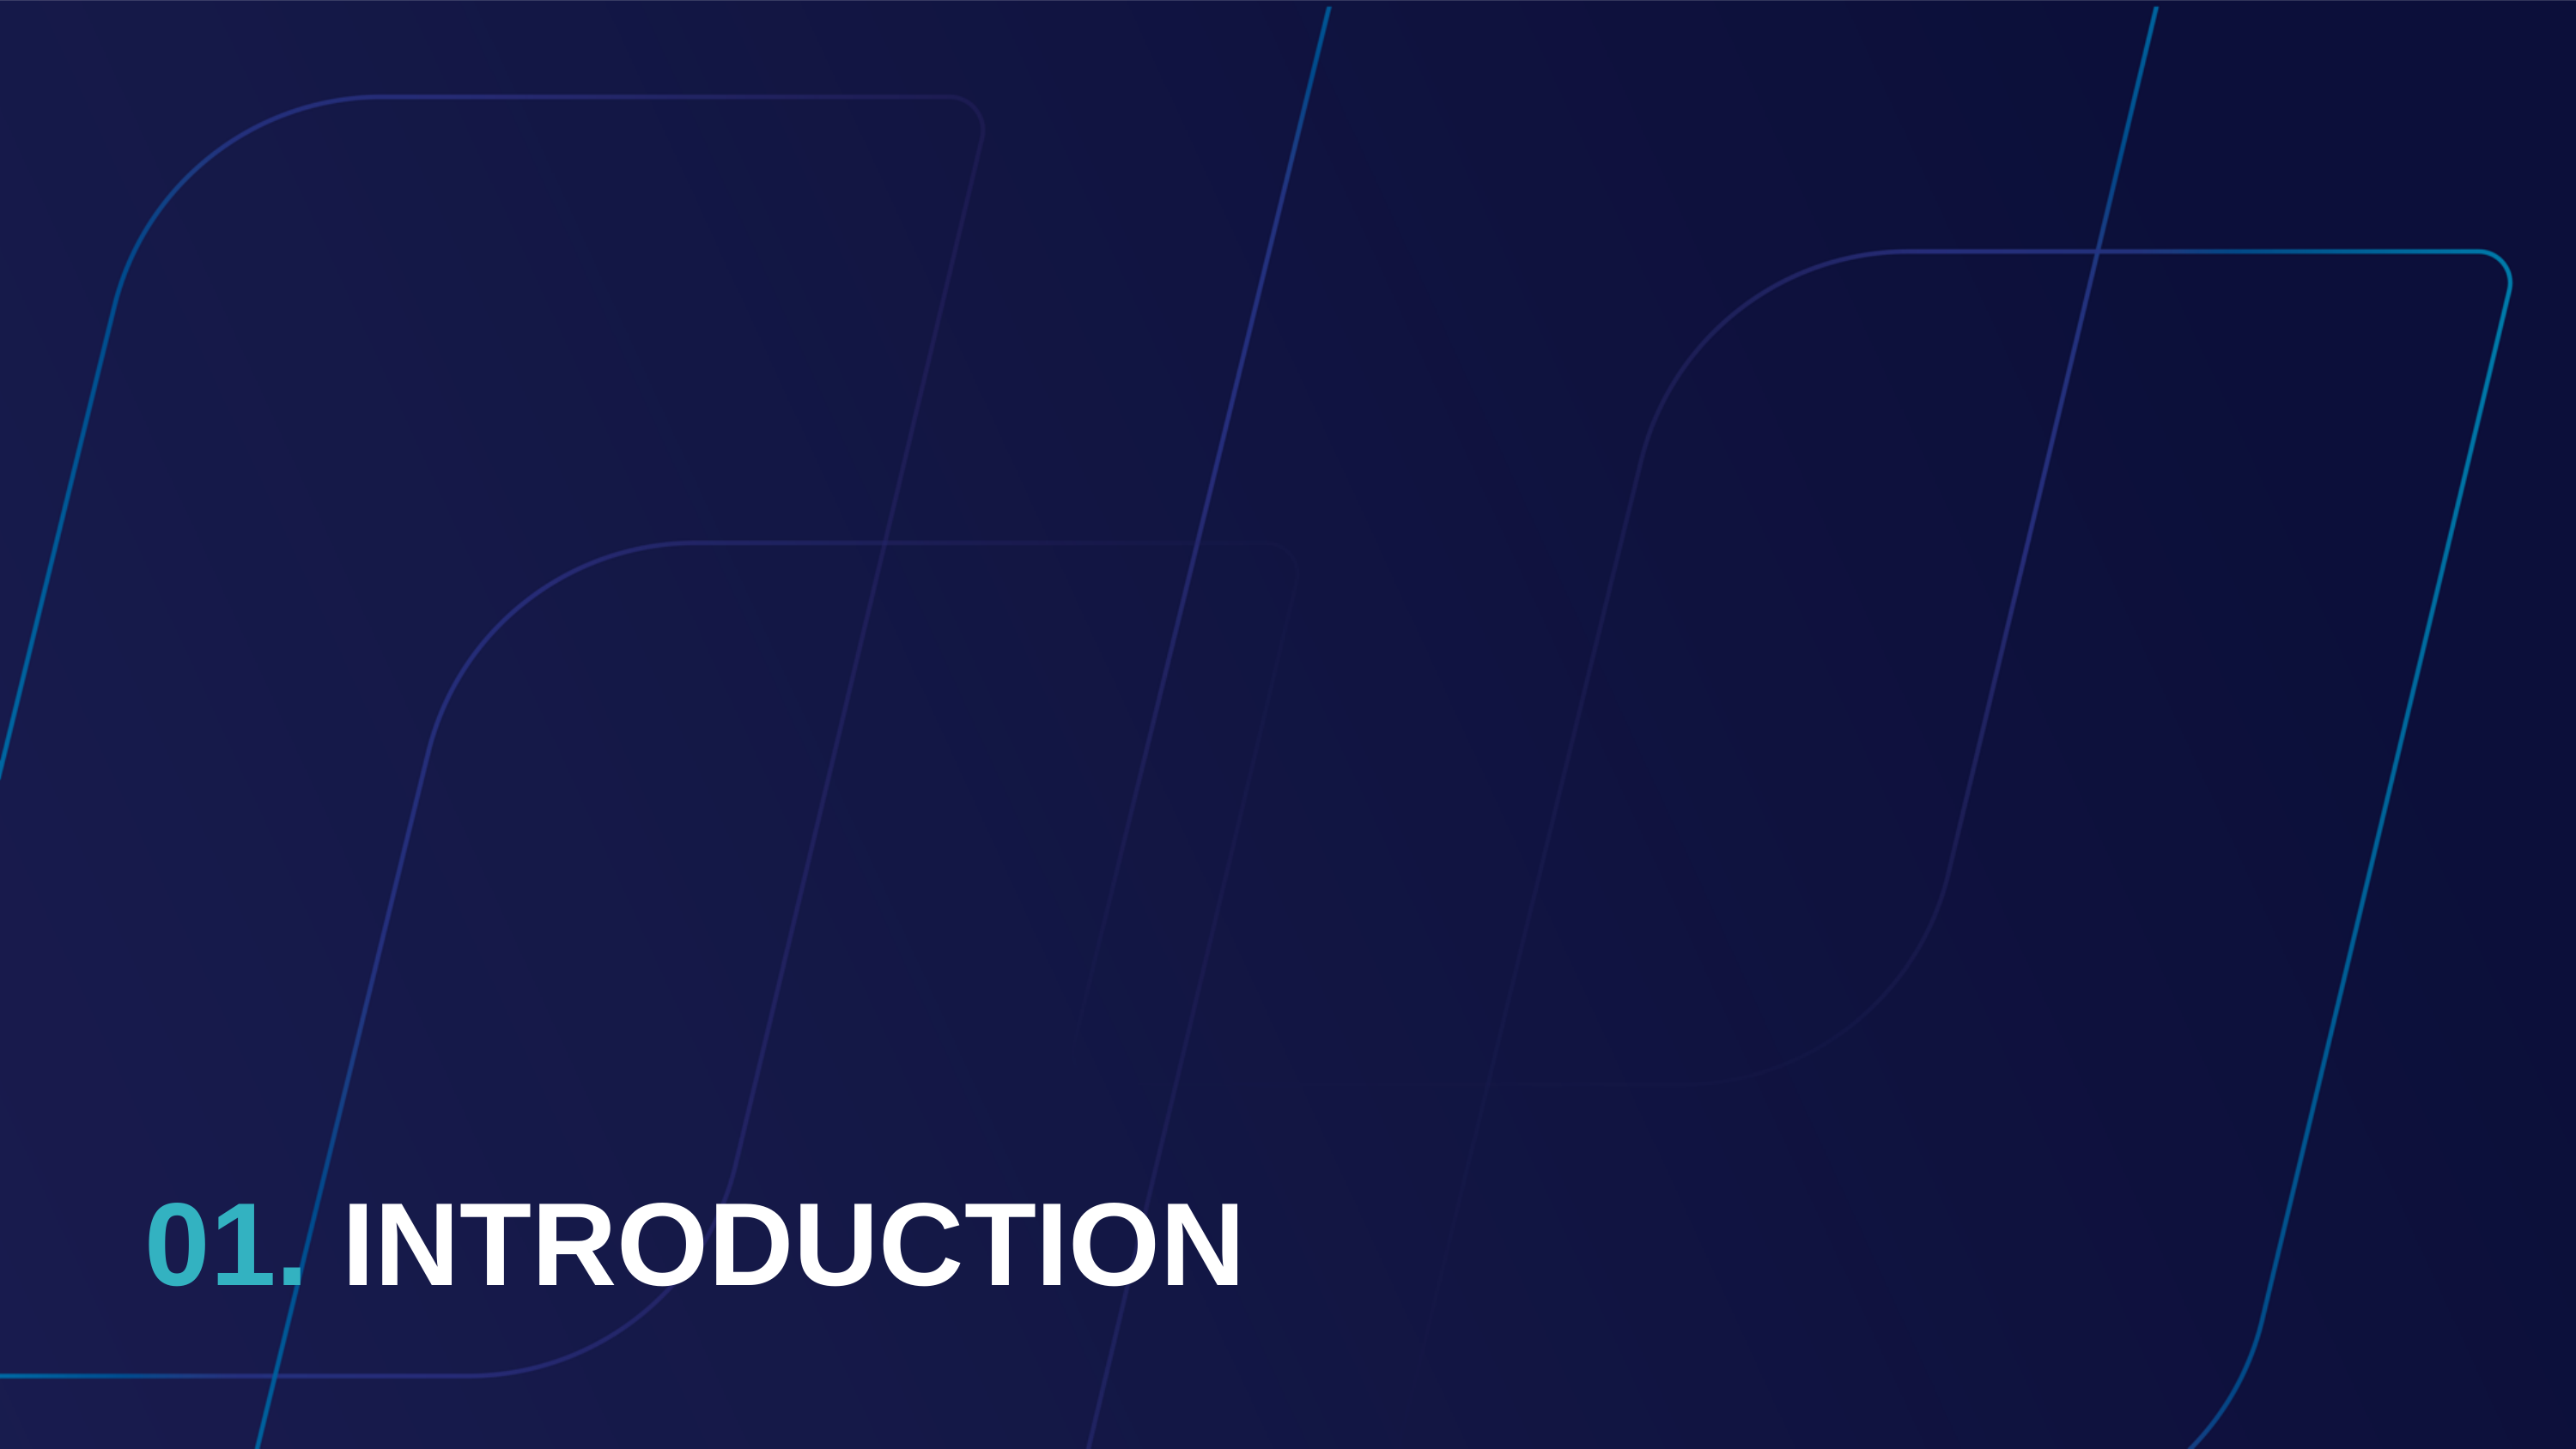

01. INTRODUCTION

© Copyright FPT Software – Level of Confidentiality